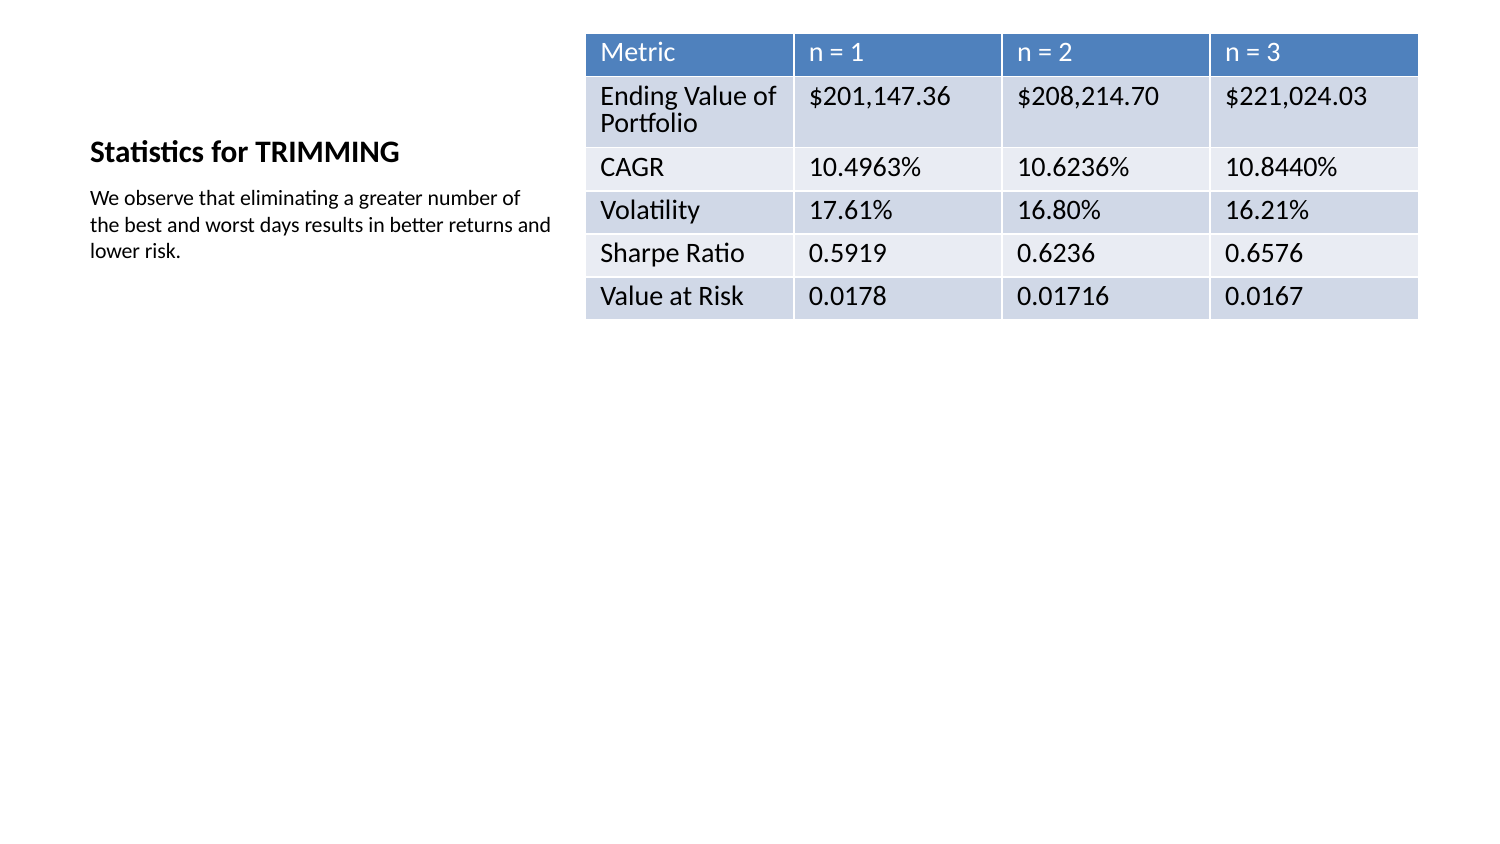

| Metric | n = 1 | n = 2 | n = 3 |
| --- | --- | --- | --- |
| Ending Value of Portfolio | $201,147.36 | $208,214.70 | $221,024.03 |
| CAGR | 10.4963% | 10.6236% | 10.8440% |
| Volatility | 17.61% | 16.80% | 16.21% |
| Sharpe Ratio | 0.5919 | 0.6236 | 0.6576 |
| Value at Risk | 0.0178 | 0.01716 | 0.0167 |
# Statistics for TRIMMING
We observe that eliminating a greater number of the best and worst days results in better returns and lower risk.